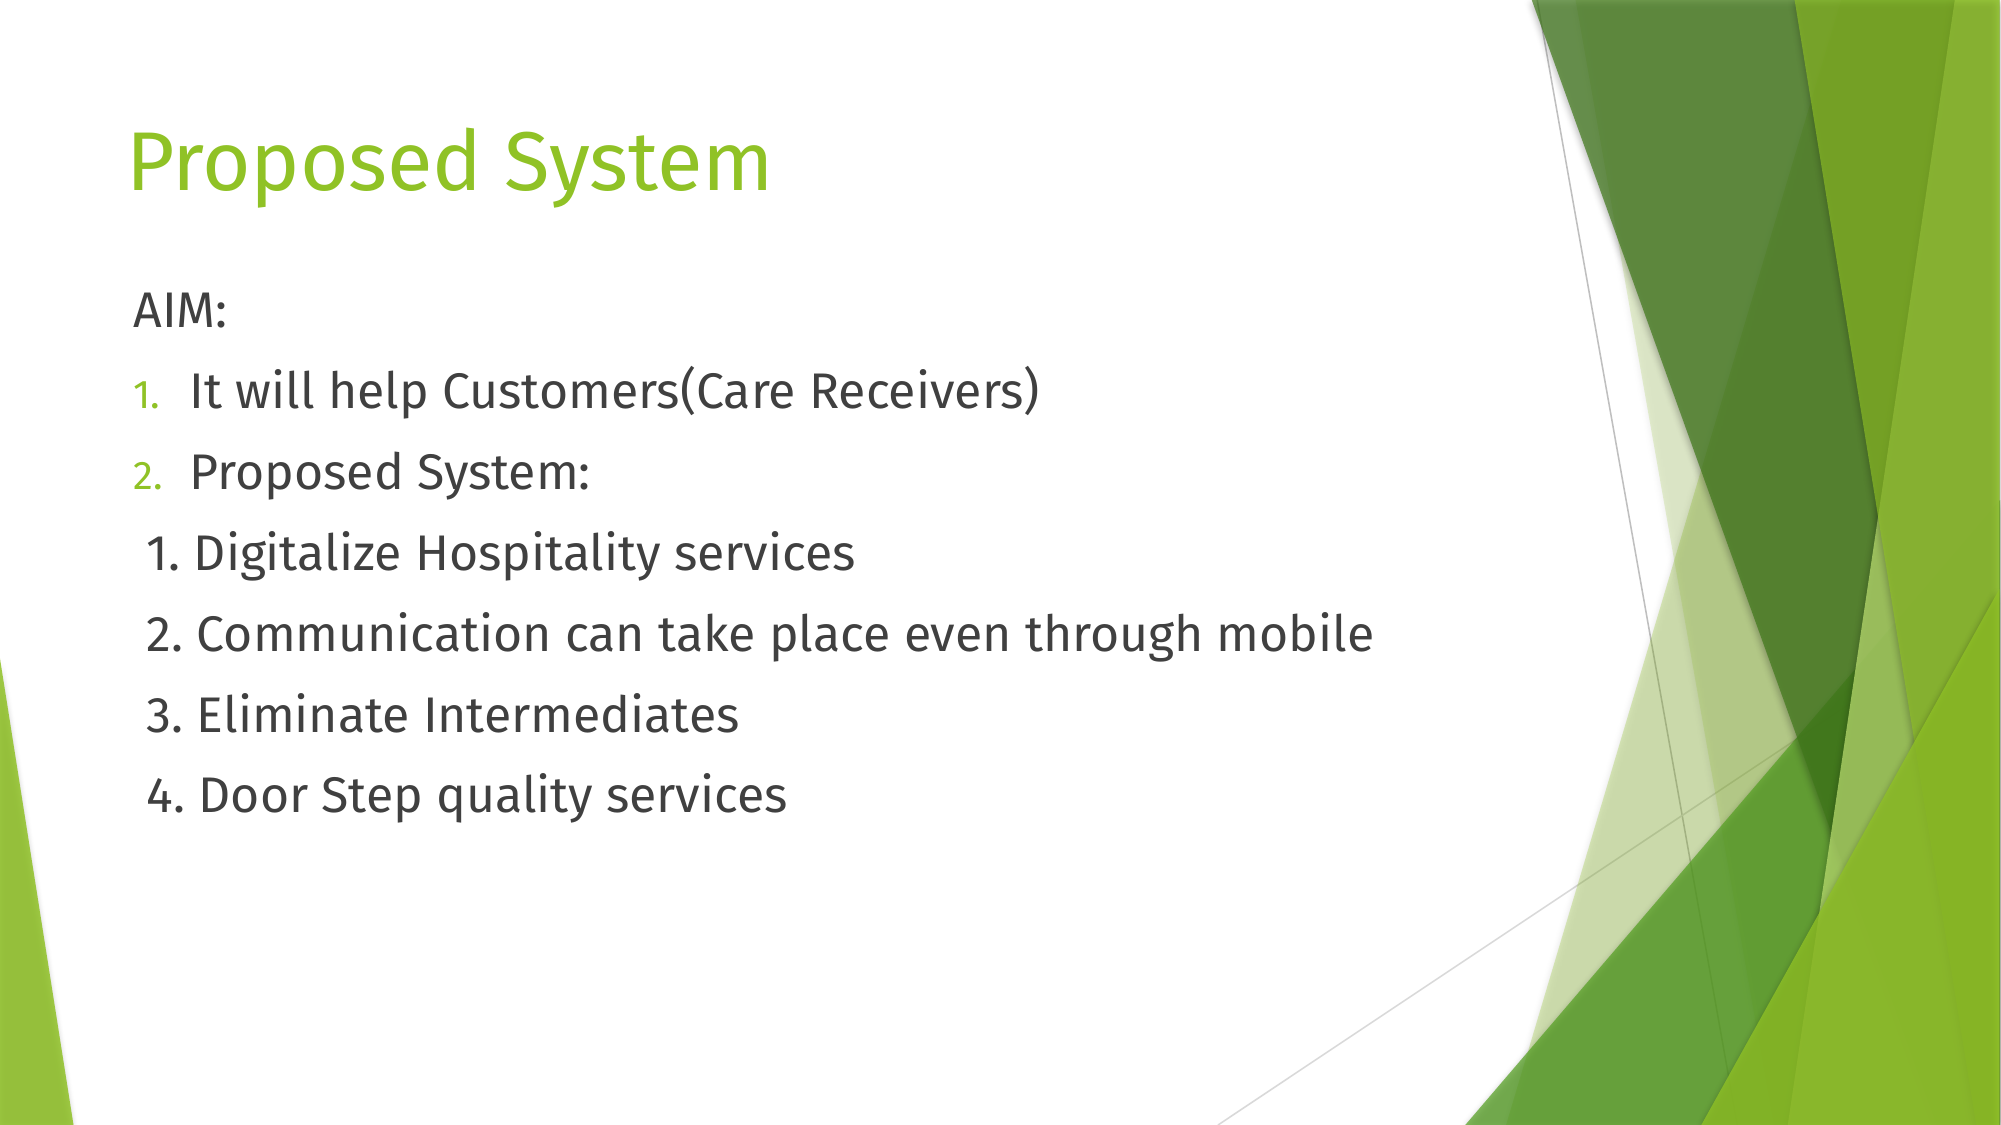

# Proposed System
AIM:
It will help Customers(Care Receivers)
Proposed System:
 1. Digitalize Hospitality services
 2. Communication can take place even through mobile
 3. Eliminate Intermediates
 4. Door Step quality services